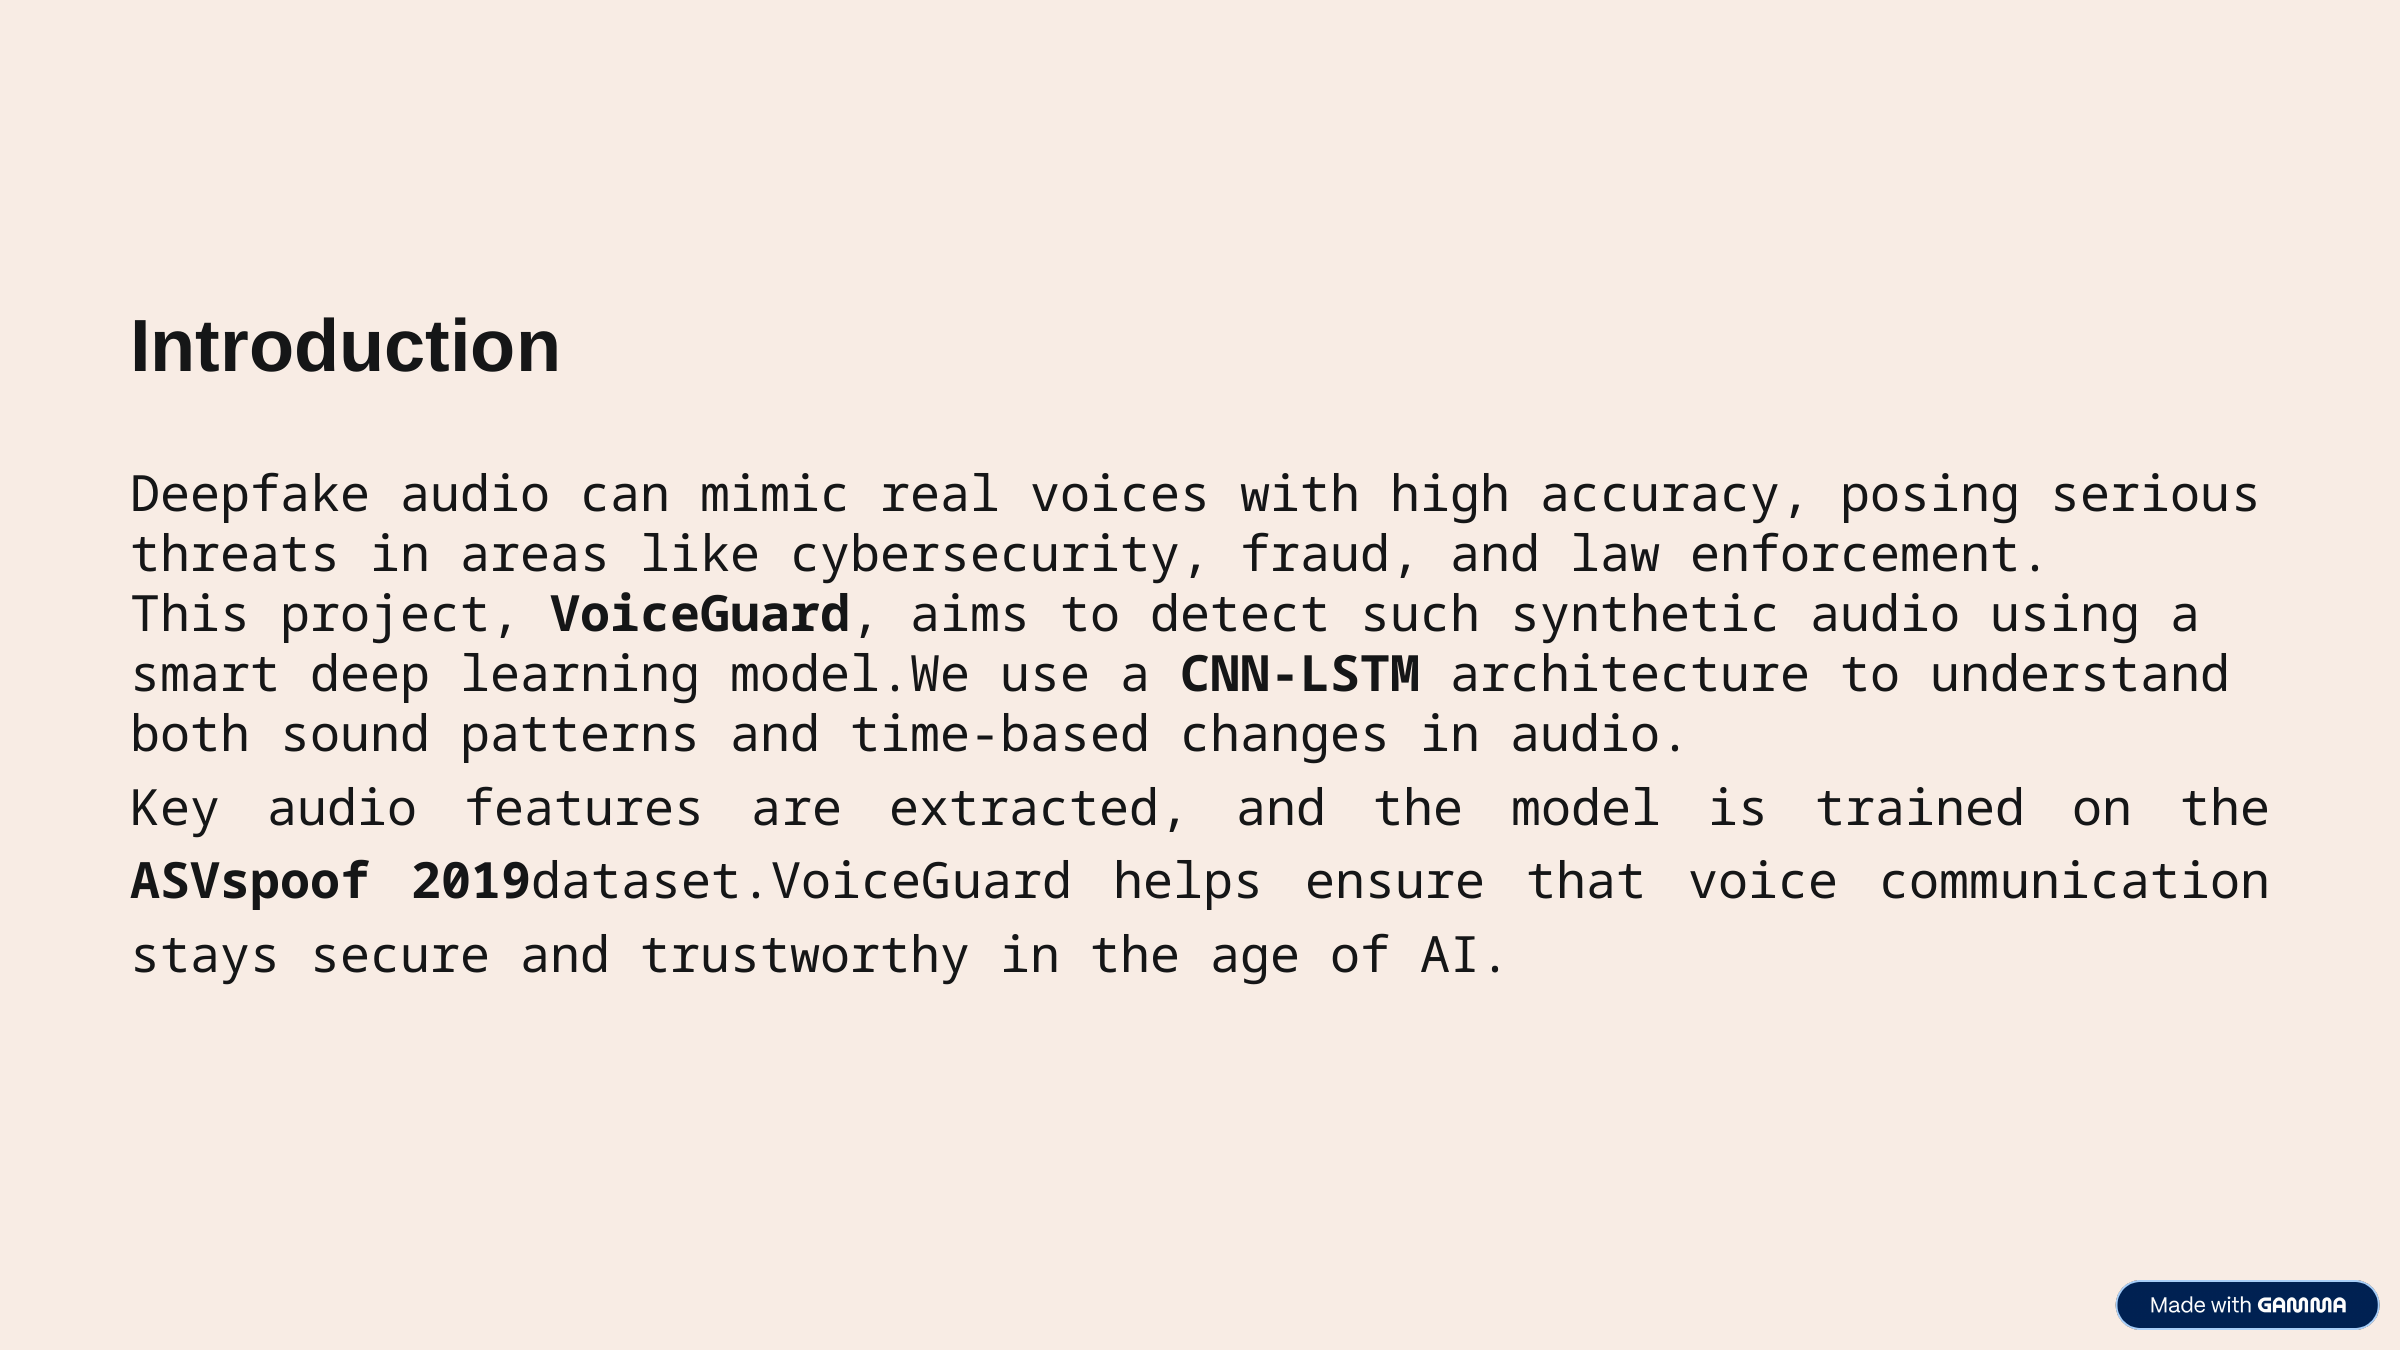

Introduction
Deepfake audio can mimic real voices with high accuracy, posing serious threats in areas like cybersecurity, fraud, and law enforcement.
This project, VoiceGuard, aims to detect such synthetic audio using a smart deep learning model.We use a CNN-LSTM architecture to understand both sound patterns and time-based changes in audio.
Key audio features are extracted, and the model is trained on the ASVspoof 2019dataset.VoiceGuard helps ensure that voice communication stays secure and trustworthy in the age of AI.